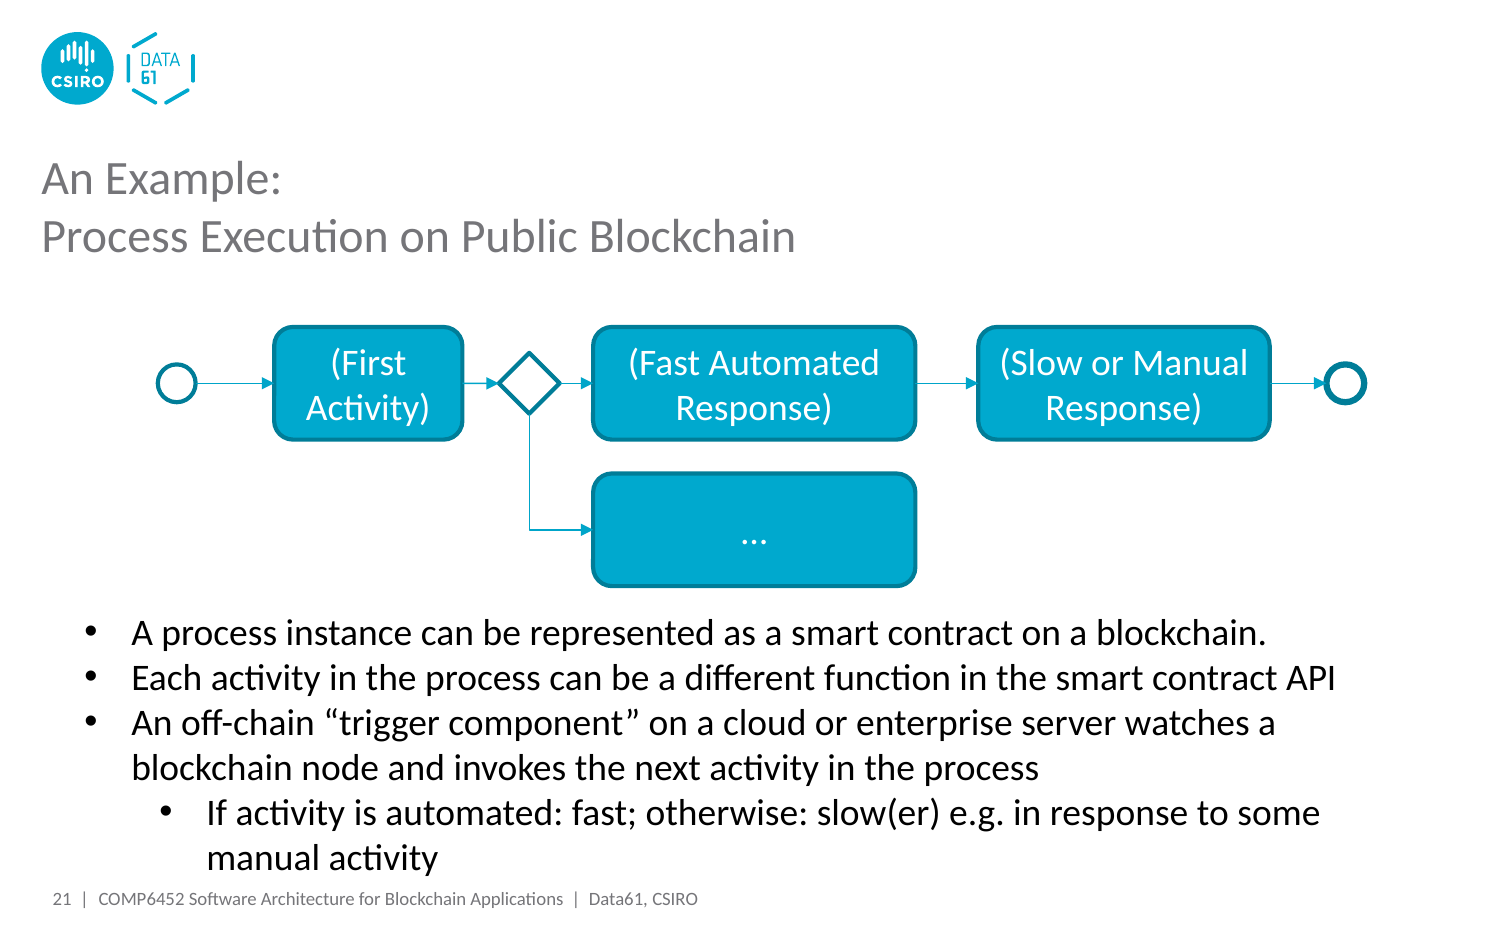

# An Example: Process Execution on Public Blockchain
(Slow or Manual Response)
(First Activity)
(Fast Automated Response)

…
A process instance can be represented as a smart contract on a blockchain.
Each activity in the process can be a different function in the smart contract API
An off-chain “trigger component” on a cloud or enterprise server watches a blockchain node and invokes the next activity in the process
If activity is automated: fast; otherwise: slow(er) e.g. in response to some manual activity
21  |
COMP6452 Software Architecture for Blockchain Applications  |  Data61, CSIRO